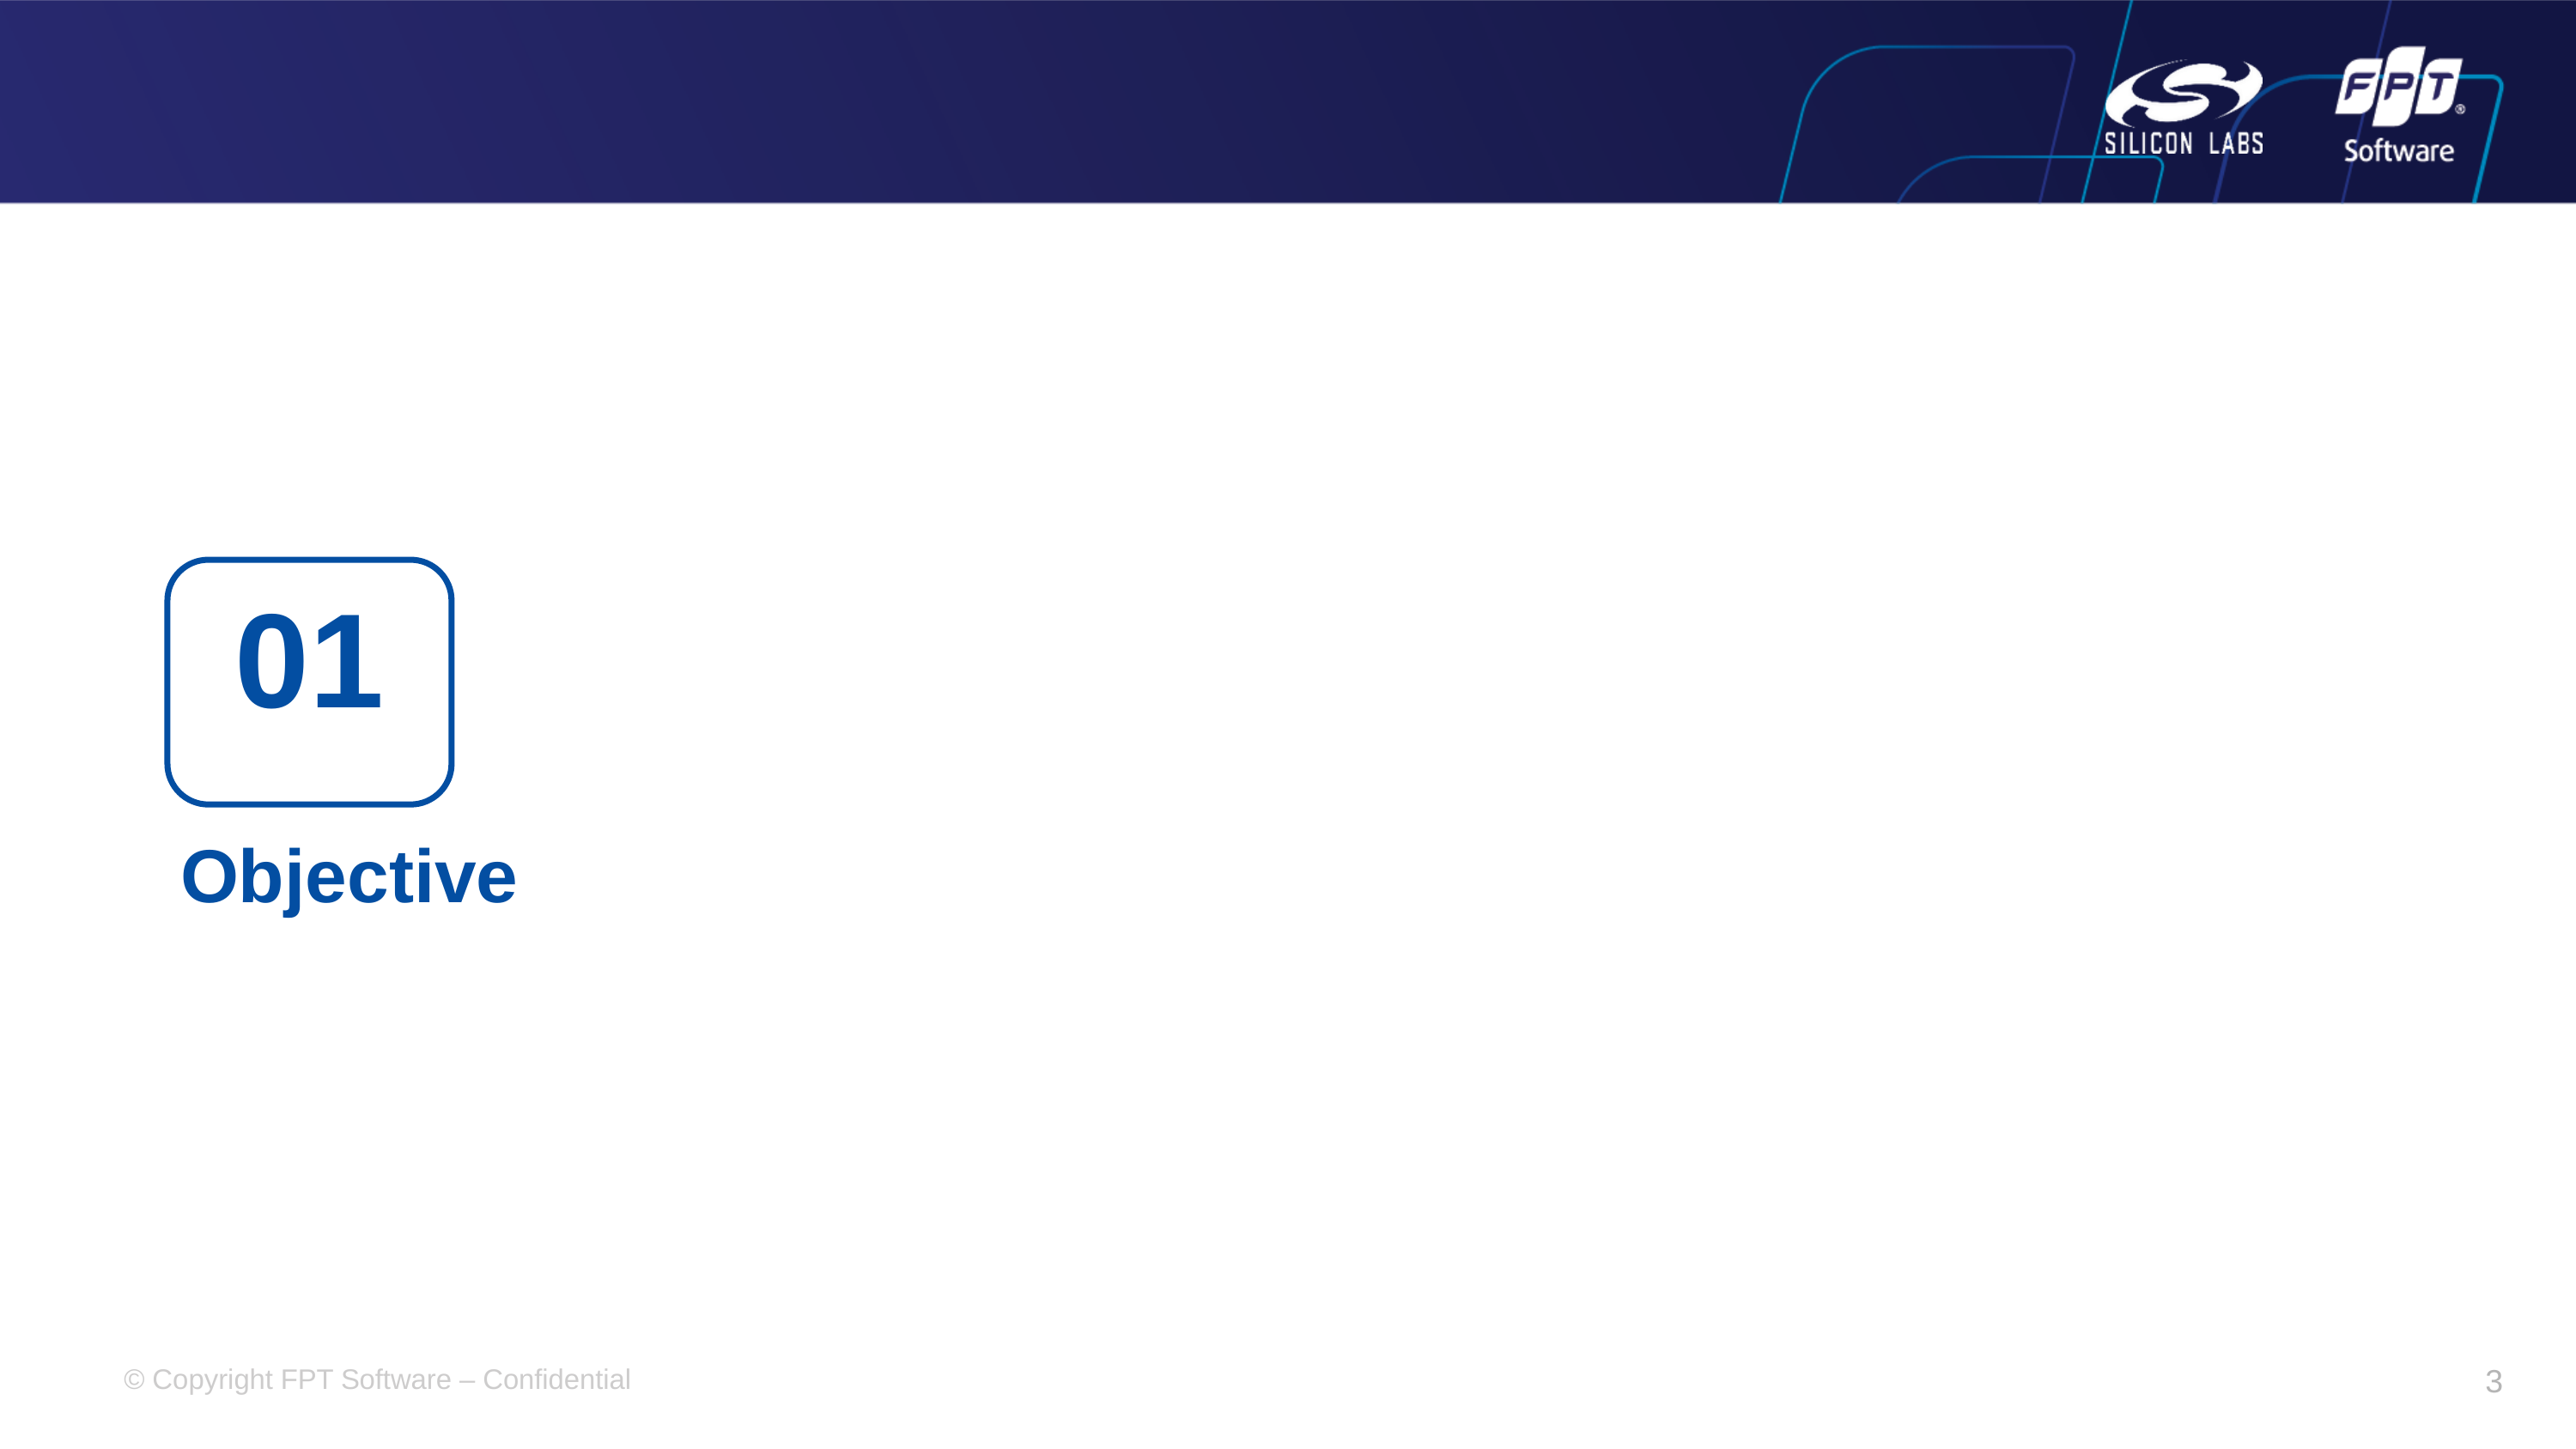

01

Objective

3
© Copyright FPT Software – Confidential